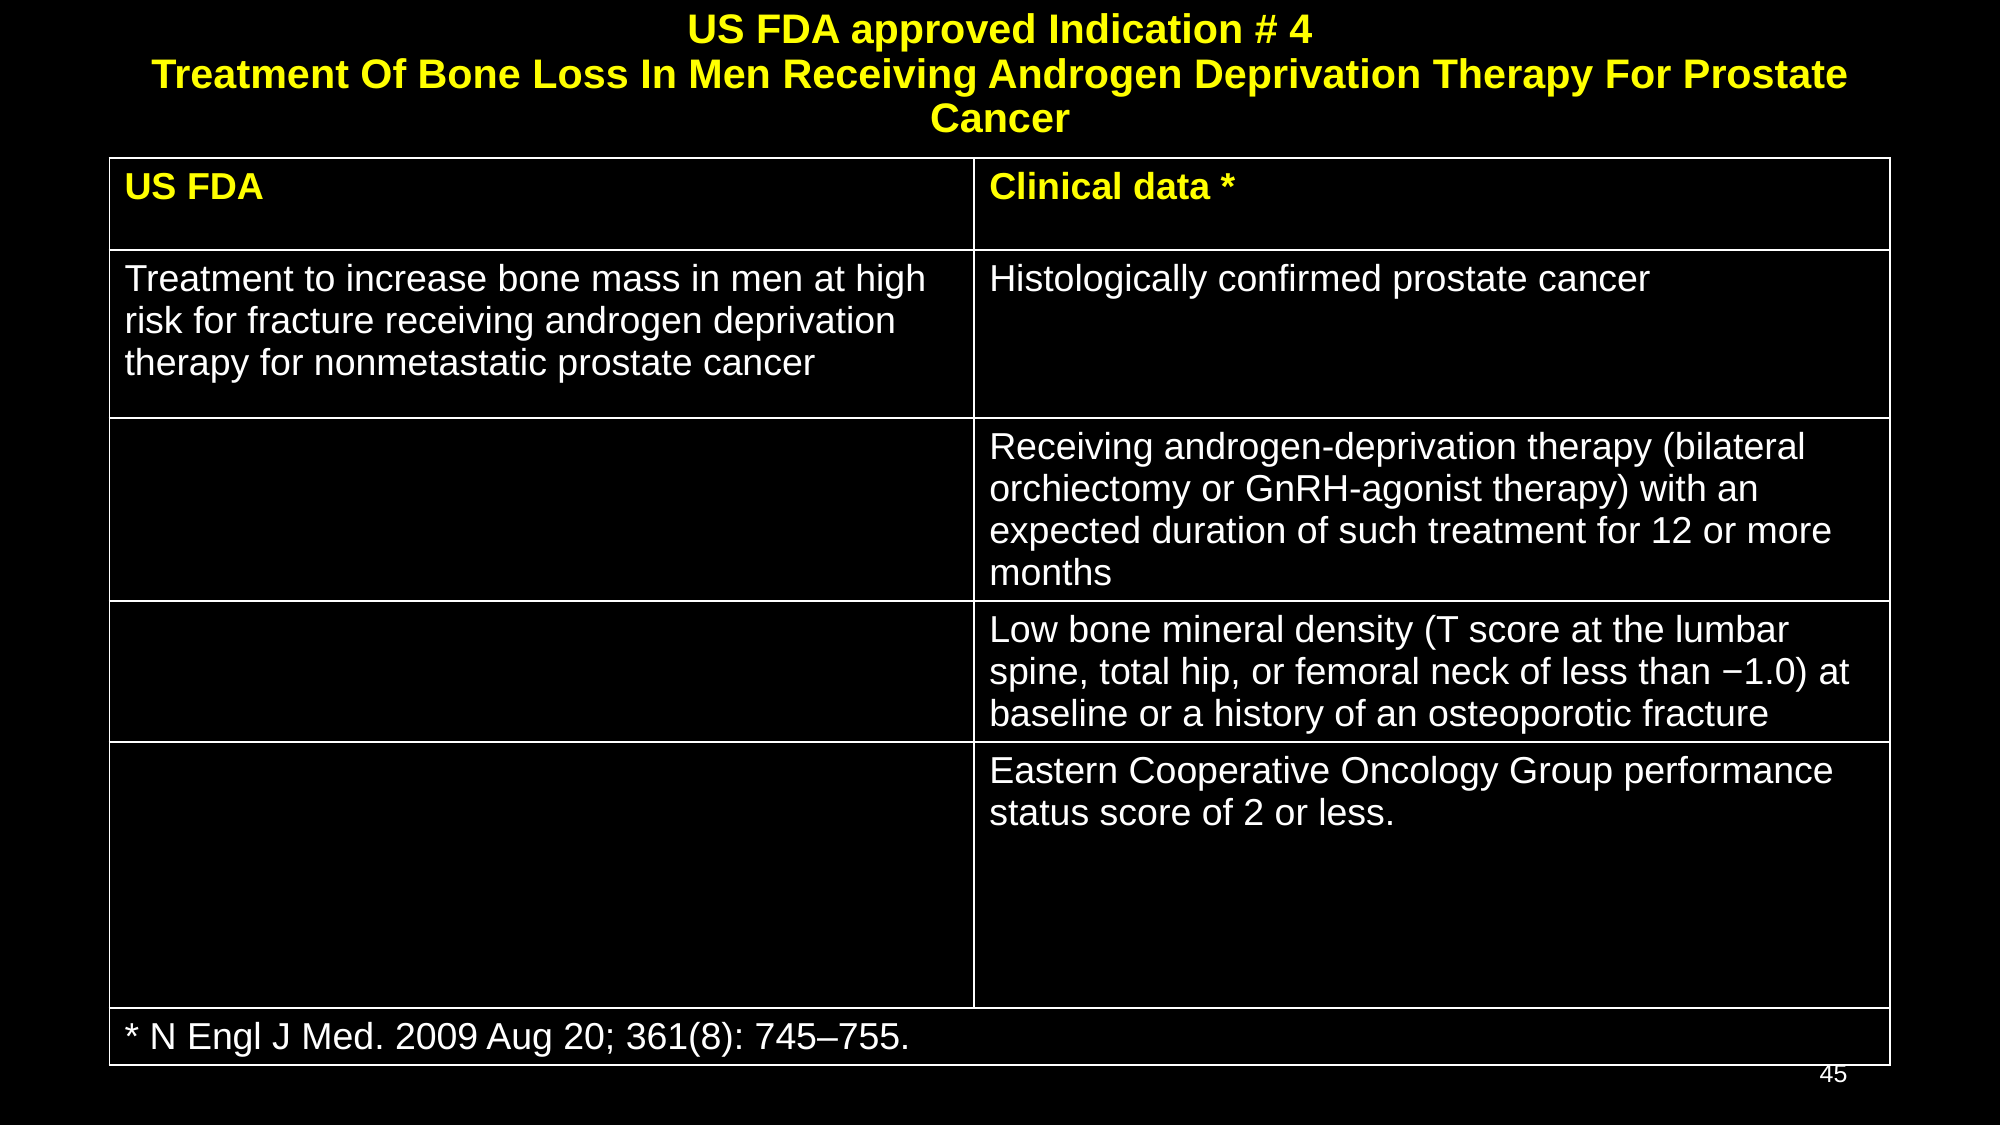

# US FDA approved Indication # 4 Treatment Of Bone Loss In Men Receiving Androgen Deprivation Therapy For Prostate Cancer
| US FDA | Clinical data \* |
| --- | --- |
| Treatment to increase bone mass in men at high risk for fracture receiving androgen deprivation therapy for nonmetastatic prostate cancer | Histologically confirmed prostate cancer |
|  | Receiving androgen-deprivation therapy (bilateral orchiectomy or GnRH-agonist therapy) with an expected duration of such treatment for 12 or more months |
|  | Low bone mineral density (T score at the lumbar spine, total hip, or femoral neck of less than −1.0) at baseline or a history of an osteoporotic fracture |
|  | Eastern Cooperative Oncology Group performance status score of 2 or less. |
| \* N Engl J Med. 2009 Aug 20; 361(8): 745–755. |  |
45